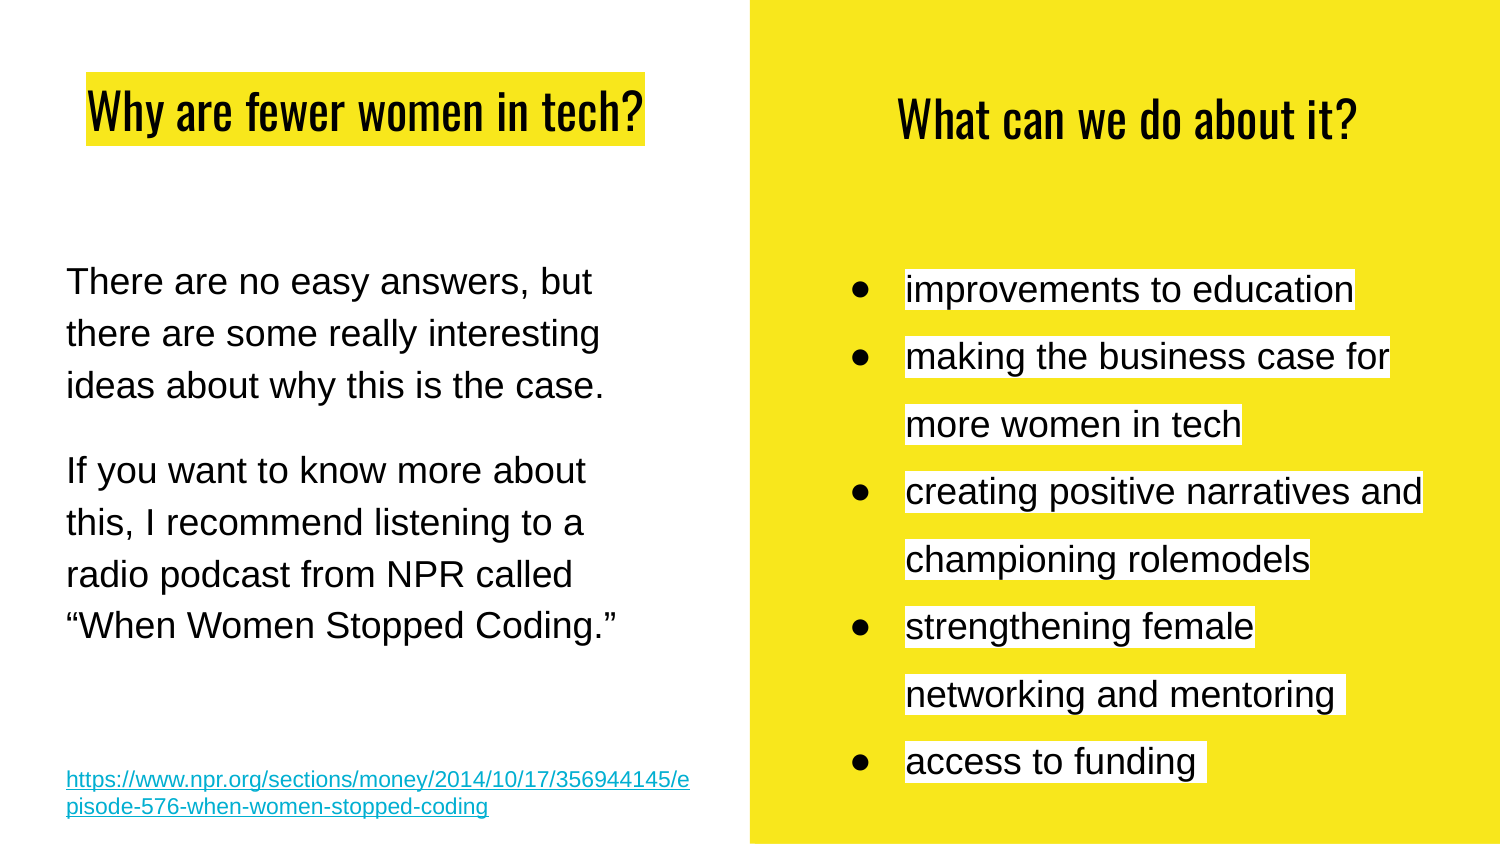

# Why are fewer women in tech?
What can we do about it?

improvements to education
making the business case for more women in tech
creating positive narratives and championing rolemodels
strengthening female networking and mentoring
access to funding

There are no easy answers, but there are some really interesting ideas about why this is the case.
If you want to know more about this, I recommend listening to a radio podcast from NPR called “When Women Stopped Coding.”

https://www.npr.org/sections/money/2014/10/17/356944145/episode-576-when-women-stopped-coding